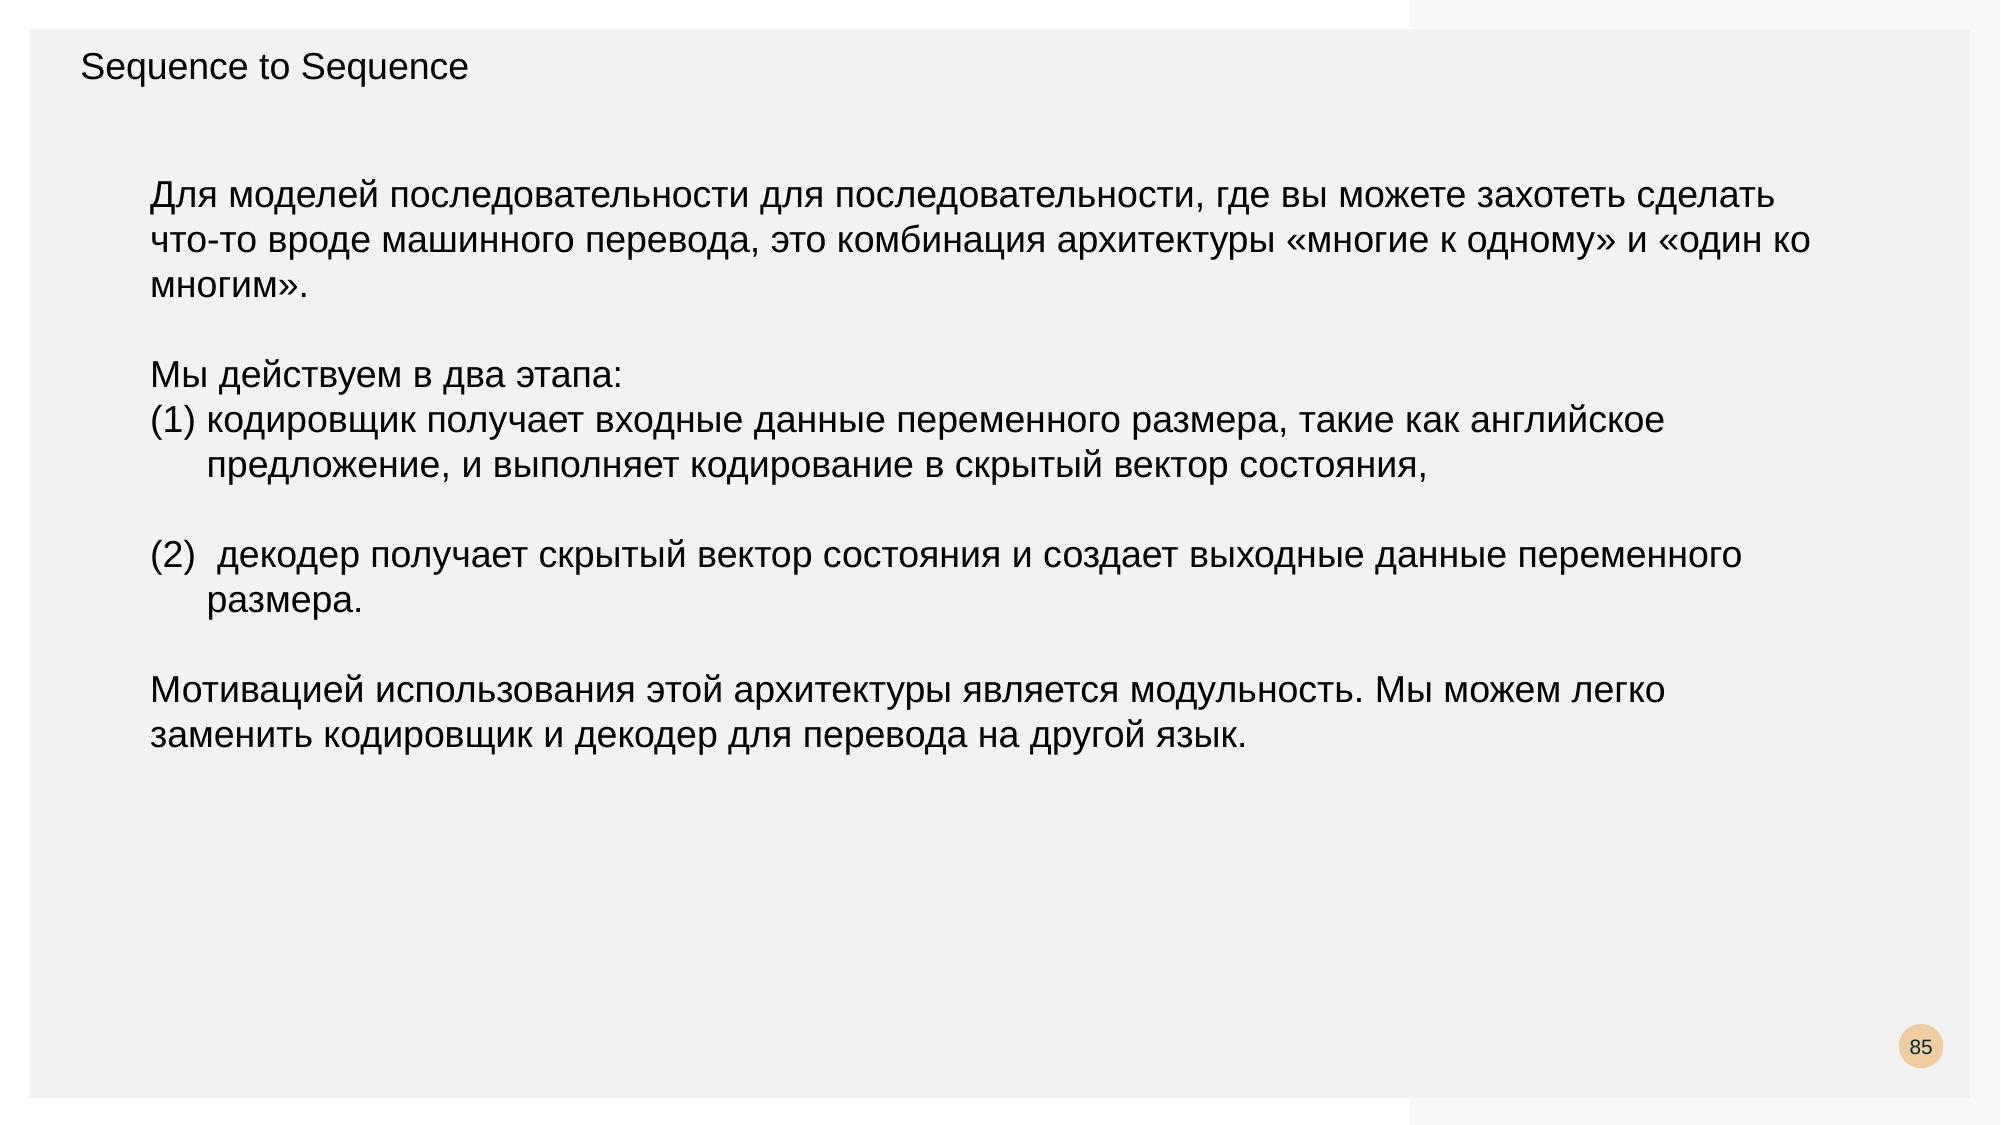

Sequence to Sequence
Для моделей последовательности для последовательности, где вы можете захотеть сделать что-то вроде машинного перевода, это комбинация архитектуры «многие к одному» и «один ко многим».

Мы действуем в два этапа:
кодировщик получает входные данные переменного размера, такие как английское предложение, и выполняет кодирование в скрытый вектор состояния,

 декодер получает скрытый вектор состояния и создает выходные данные переменного размера.

Мотивацией использования этой архитектуры является модульность. Мы можем легко заменить кодировщик и декодер для перевода на другой язык.
85